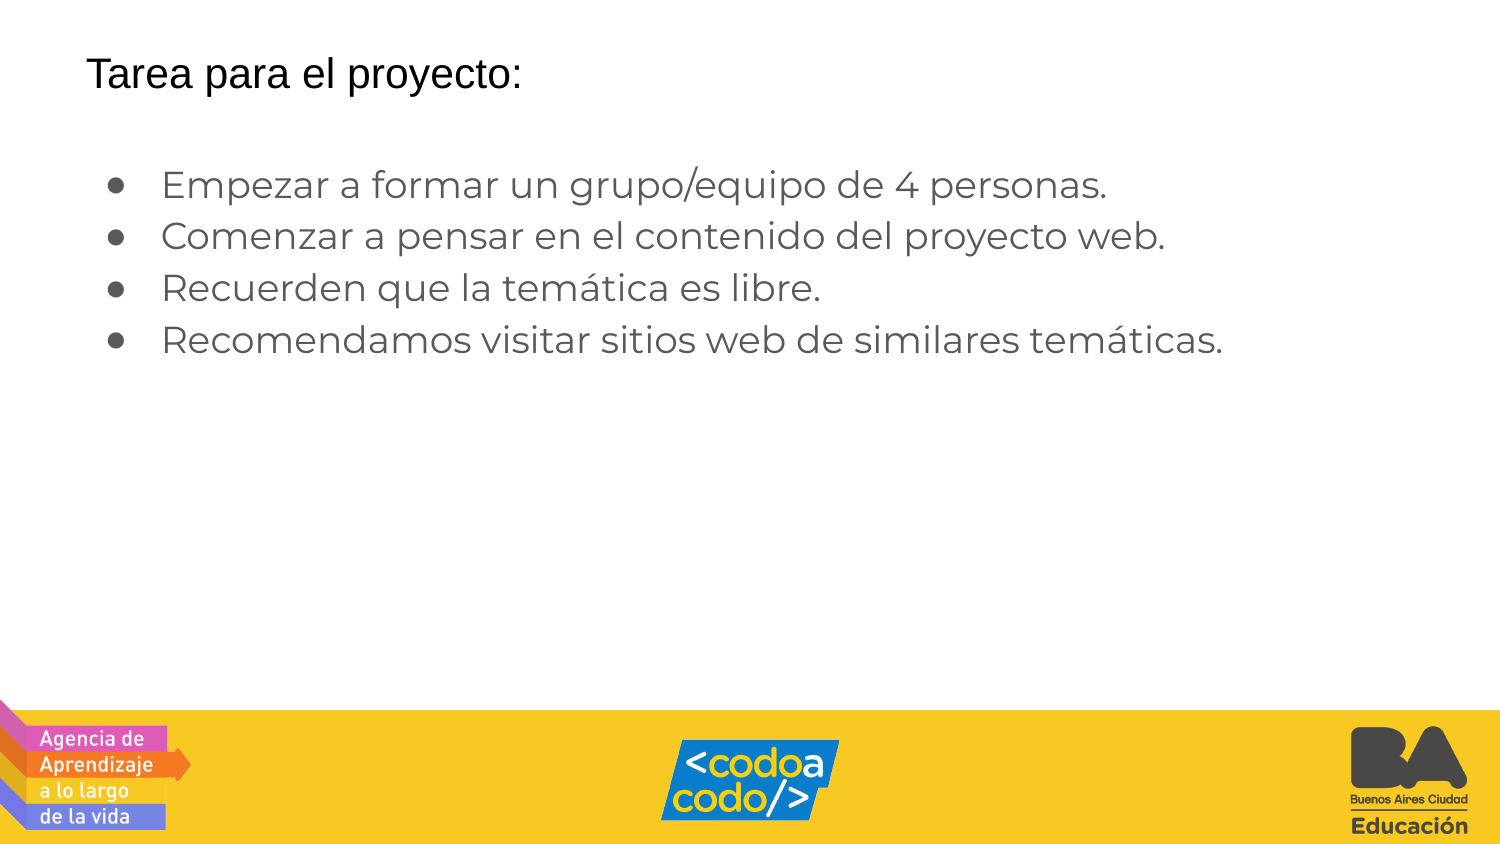

# Tarea para el proyecto:
Empezar a formar un grupo/equipo de 4 personas.
Comenzar a pensar en el contenido del proyecto web.
Recuerden que la temática es libre.
Recomendamos visitar sitios web de similares temáticas.